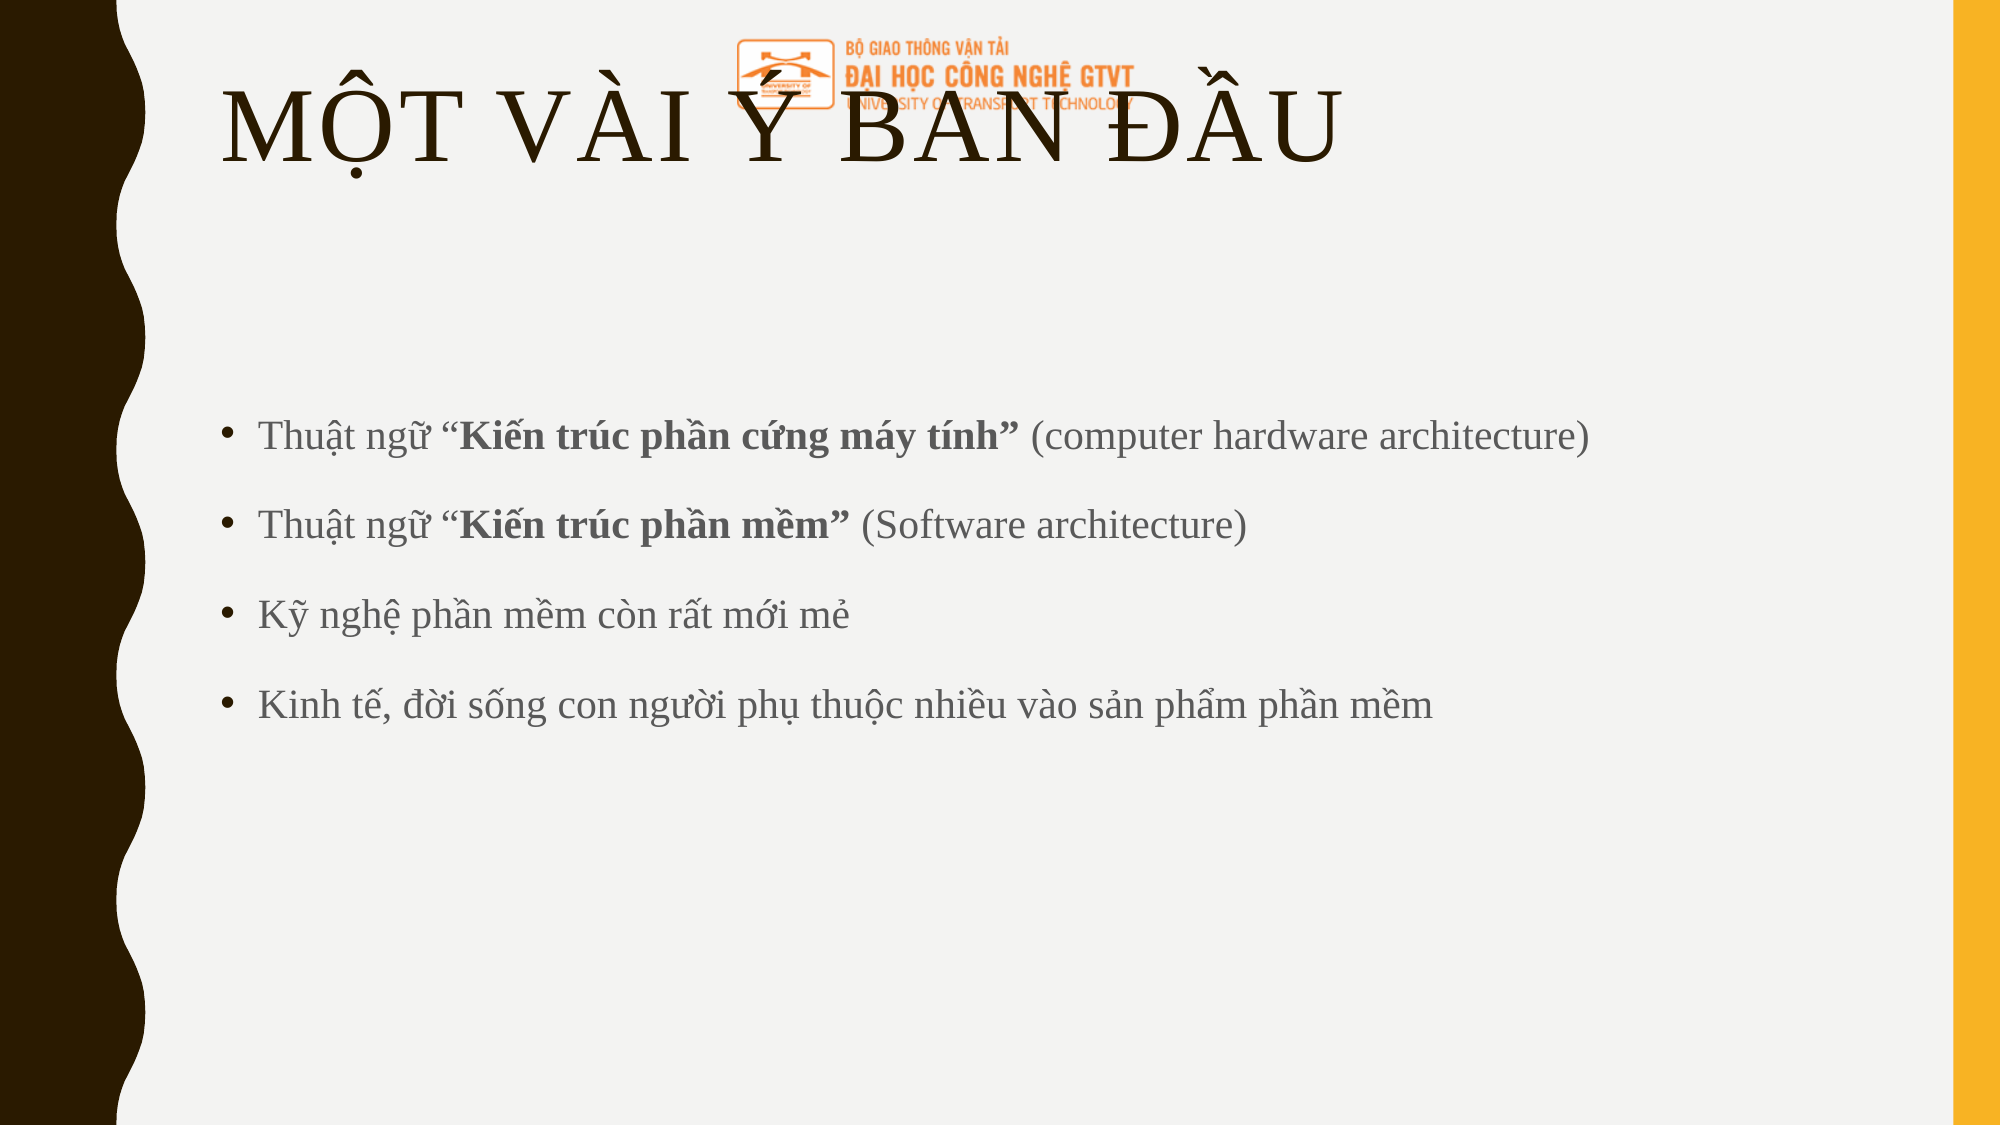

# Một vài ý ban đầu
Thuật ngữ “Kiến trúc phần cứng máy tính” (computer hardware architecture)
Thuật ngữ “Kiến trúc phần mềm” (Software architecture)
Kỹ nghệ phần mềm còn rất mới mẻ
Kinh tế, đời sống con người phụ thuộc nhiều vào sản phẩm phần mềm